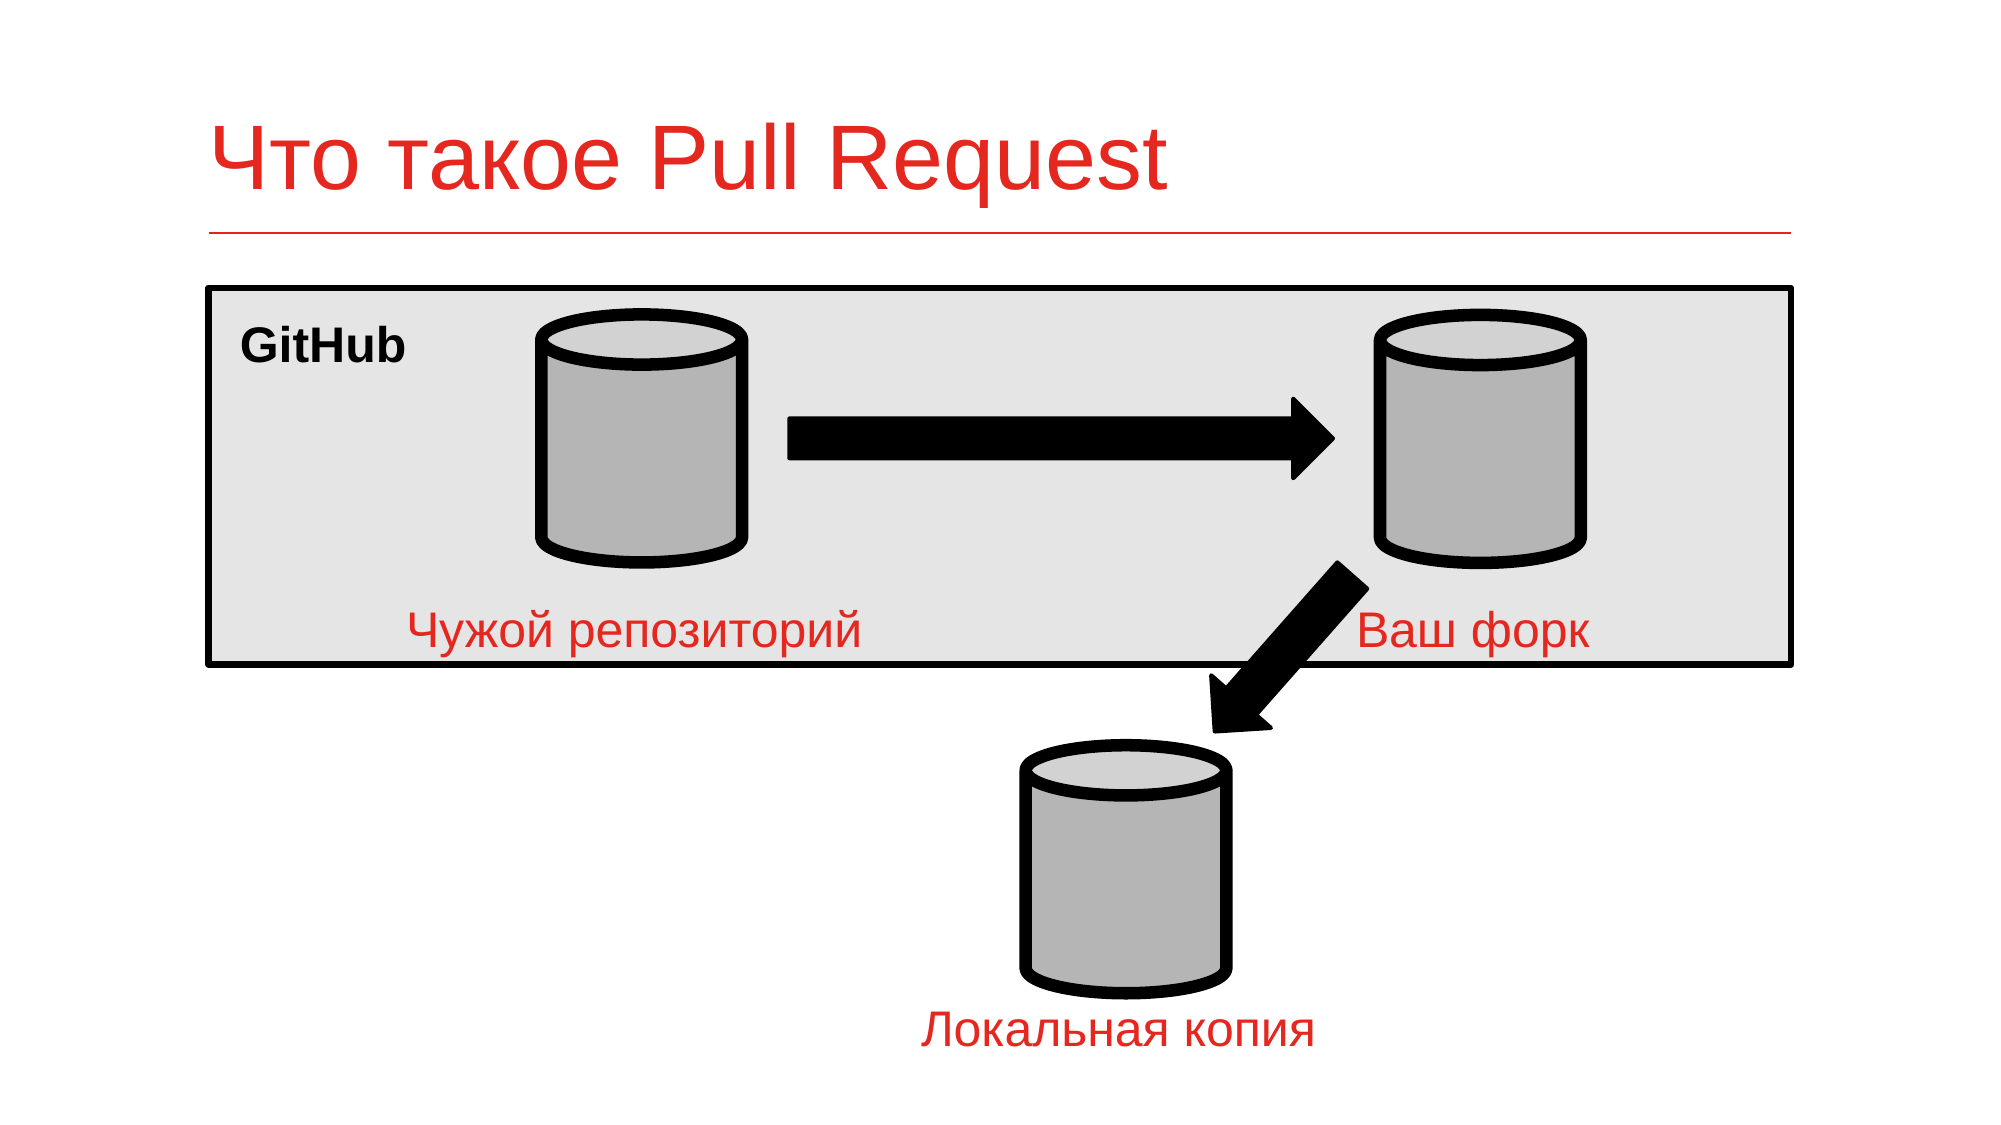

# Что такое Pull Request

GitHub

Чужой репозиторий
Ваш форк

Локальная копия